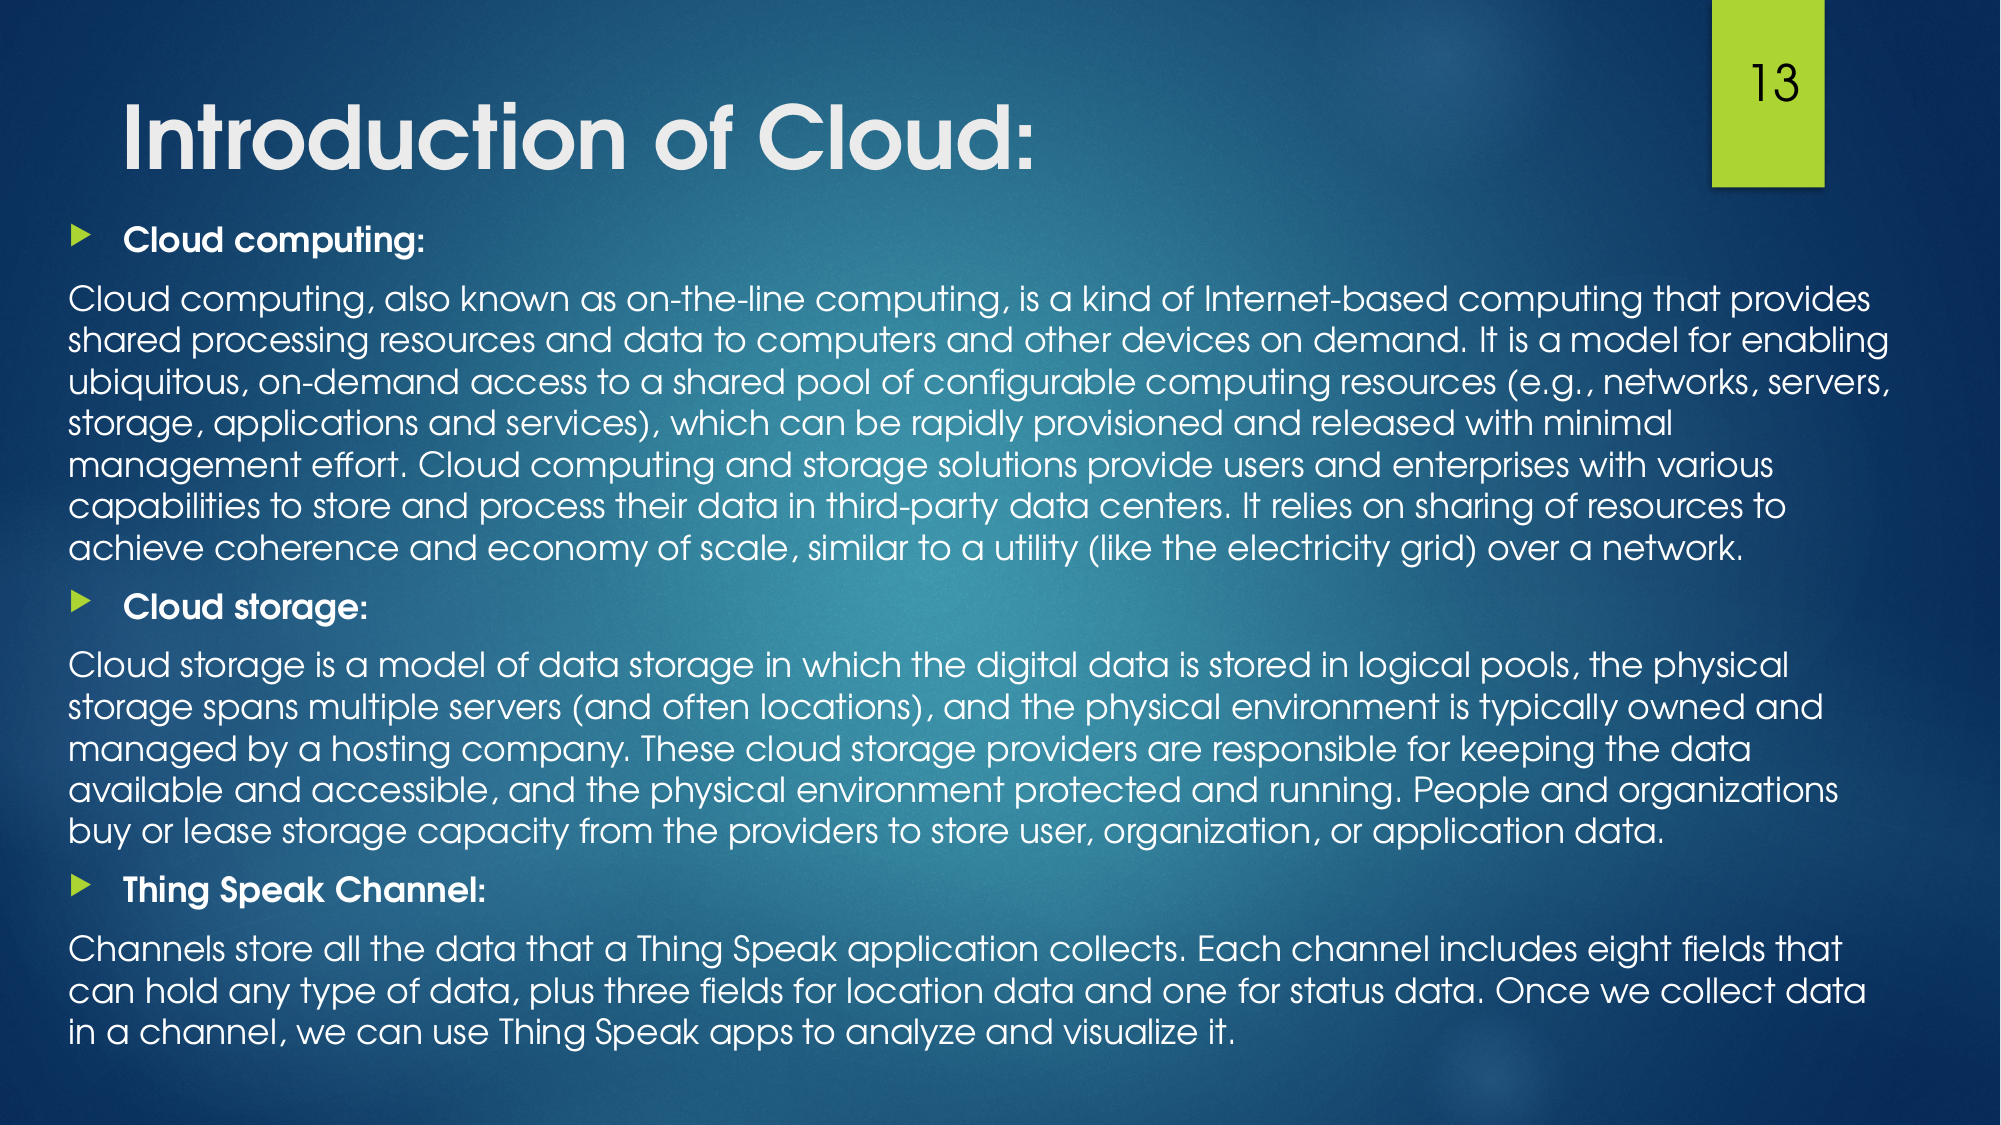

13
# Introduction of Cloud:
Cloud computing:
Cloud computing, also known as on-the-line computing, is a kind of Internet-based computing that provides shared processing resources and data to computers and other devices on demand. It is a model for enabling ubiquitous, on-demand access to a shared pool of configurable computing resources (e.g., networks, servers, storage, applications and services), which can be rapidly provisioned and released with minimal management effort. Cloud computing and storage solutions provide users and enterprises with various capabilities to store and process their data in third-party data centers. It relies on sharing of resources to achieve coherence and economy of scale, similar to a utility (like the electricity grid) over a network.
Cloud storage:
Cloud storage is a model of data storage in which the digital data is stored in logical pools, the physical storage spans multiple servers (and often locations), and the physical environment is typically owned and managed by a hosting company. These cloud storage providers are responsible for keeping the data available and accessible, and the physical environment protected and running. People and organizations buy or lease storage capacity from the providers to store user, organization, or application data.
Thing Speak Channel:
Channels store all the data that a Thing Speak application collects. Each channel includes eight fields that can hold any type of data, plus three fields for location data and one for status data. Once we collect data in a channel, we can use Thing Speak apps to analyze and visualize it.